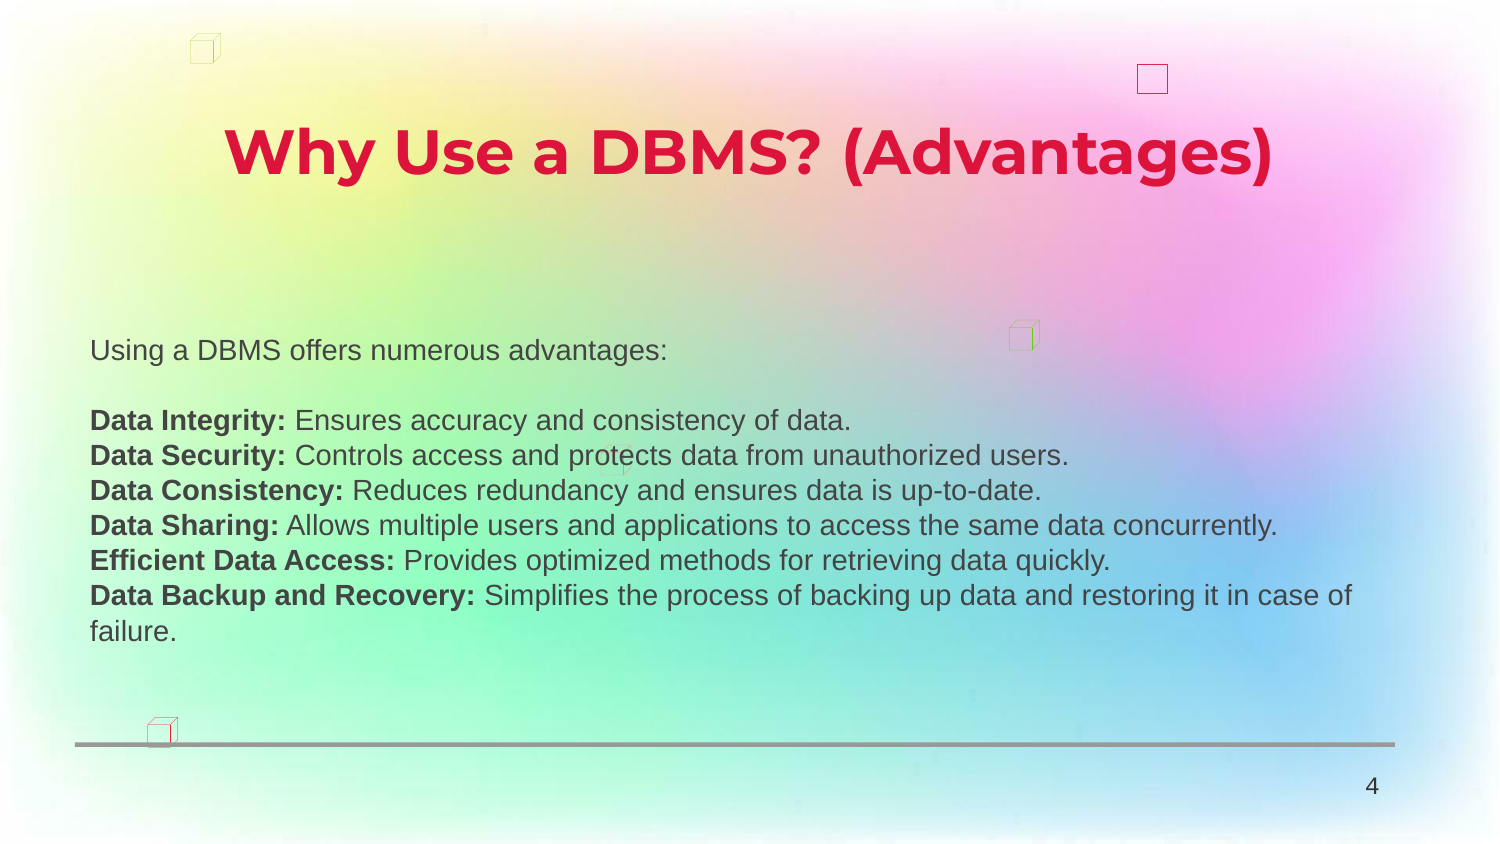

Why Use a DBMS? (Advantages)
Using a DBMS offers numerous advantages:

Data Integrity: Ensures accuracy and consistency of data.
Data Security: Controls access and protects data from unauthorized users.
Data Consistency: Reduces redundancy and ensures data is up-to-date.
Data Sharing: Allows multiple users and applications to access the same data concurrently.
Efficient Data Access: Provides optimized methods for retrieving data quickly.
Data Backup and Recovery: Simplifies the process of backing up data and restoring it in case of failure.

4